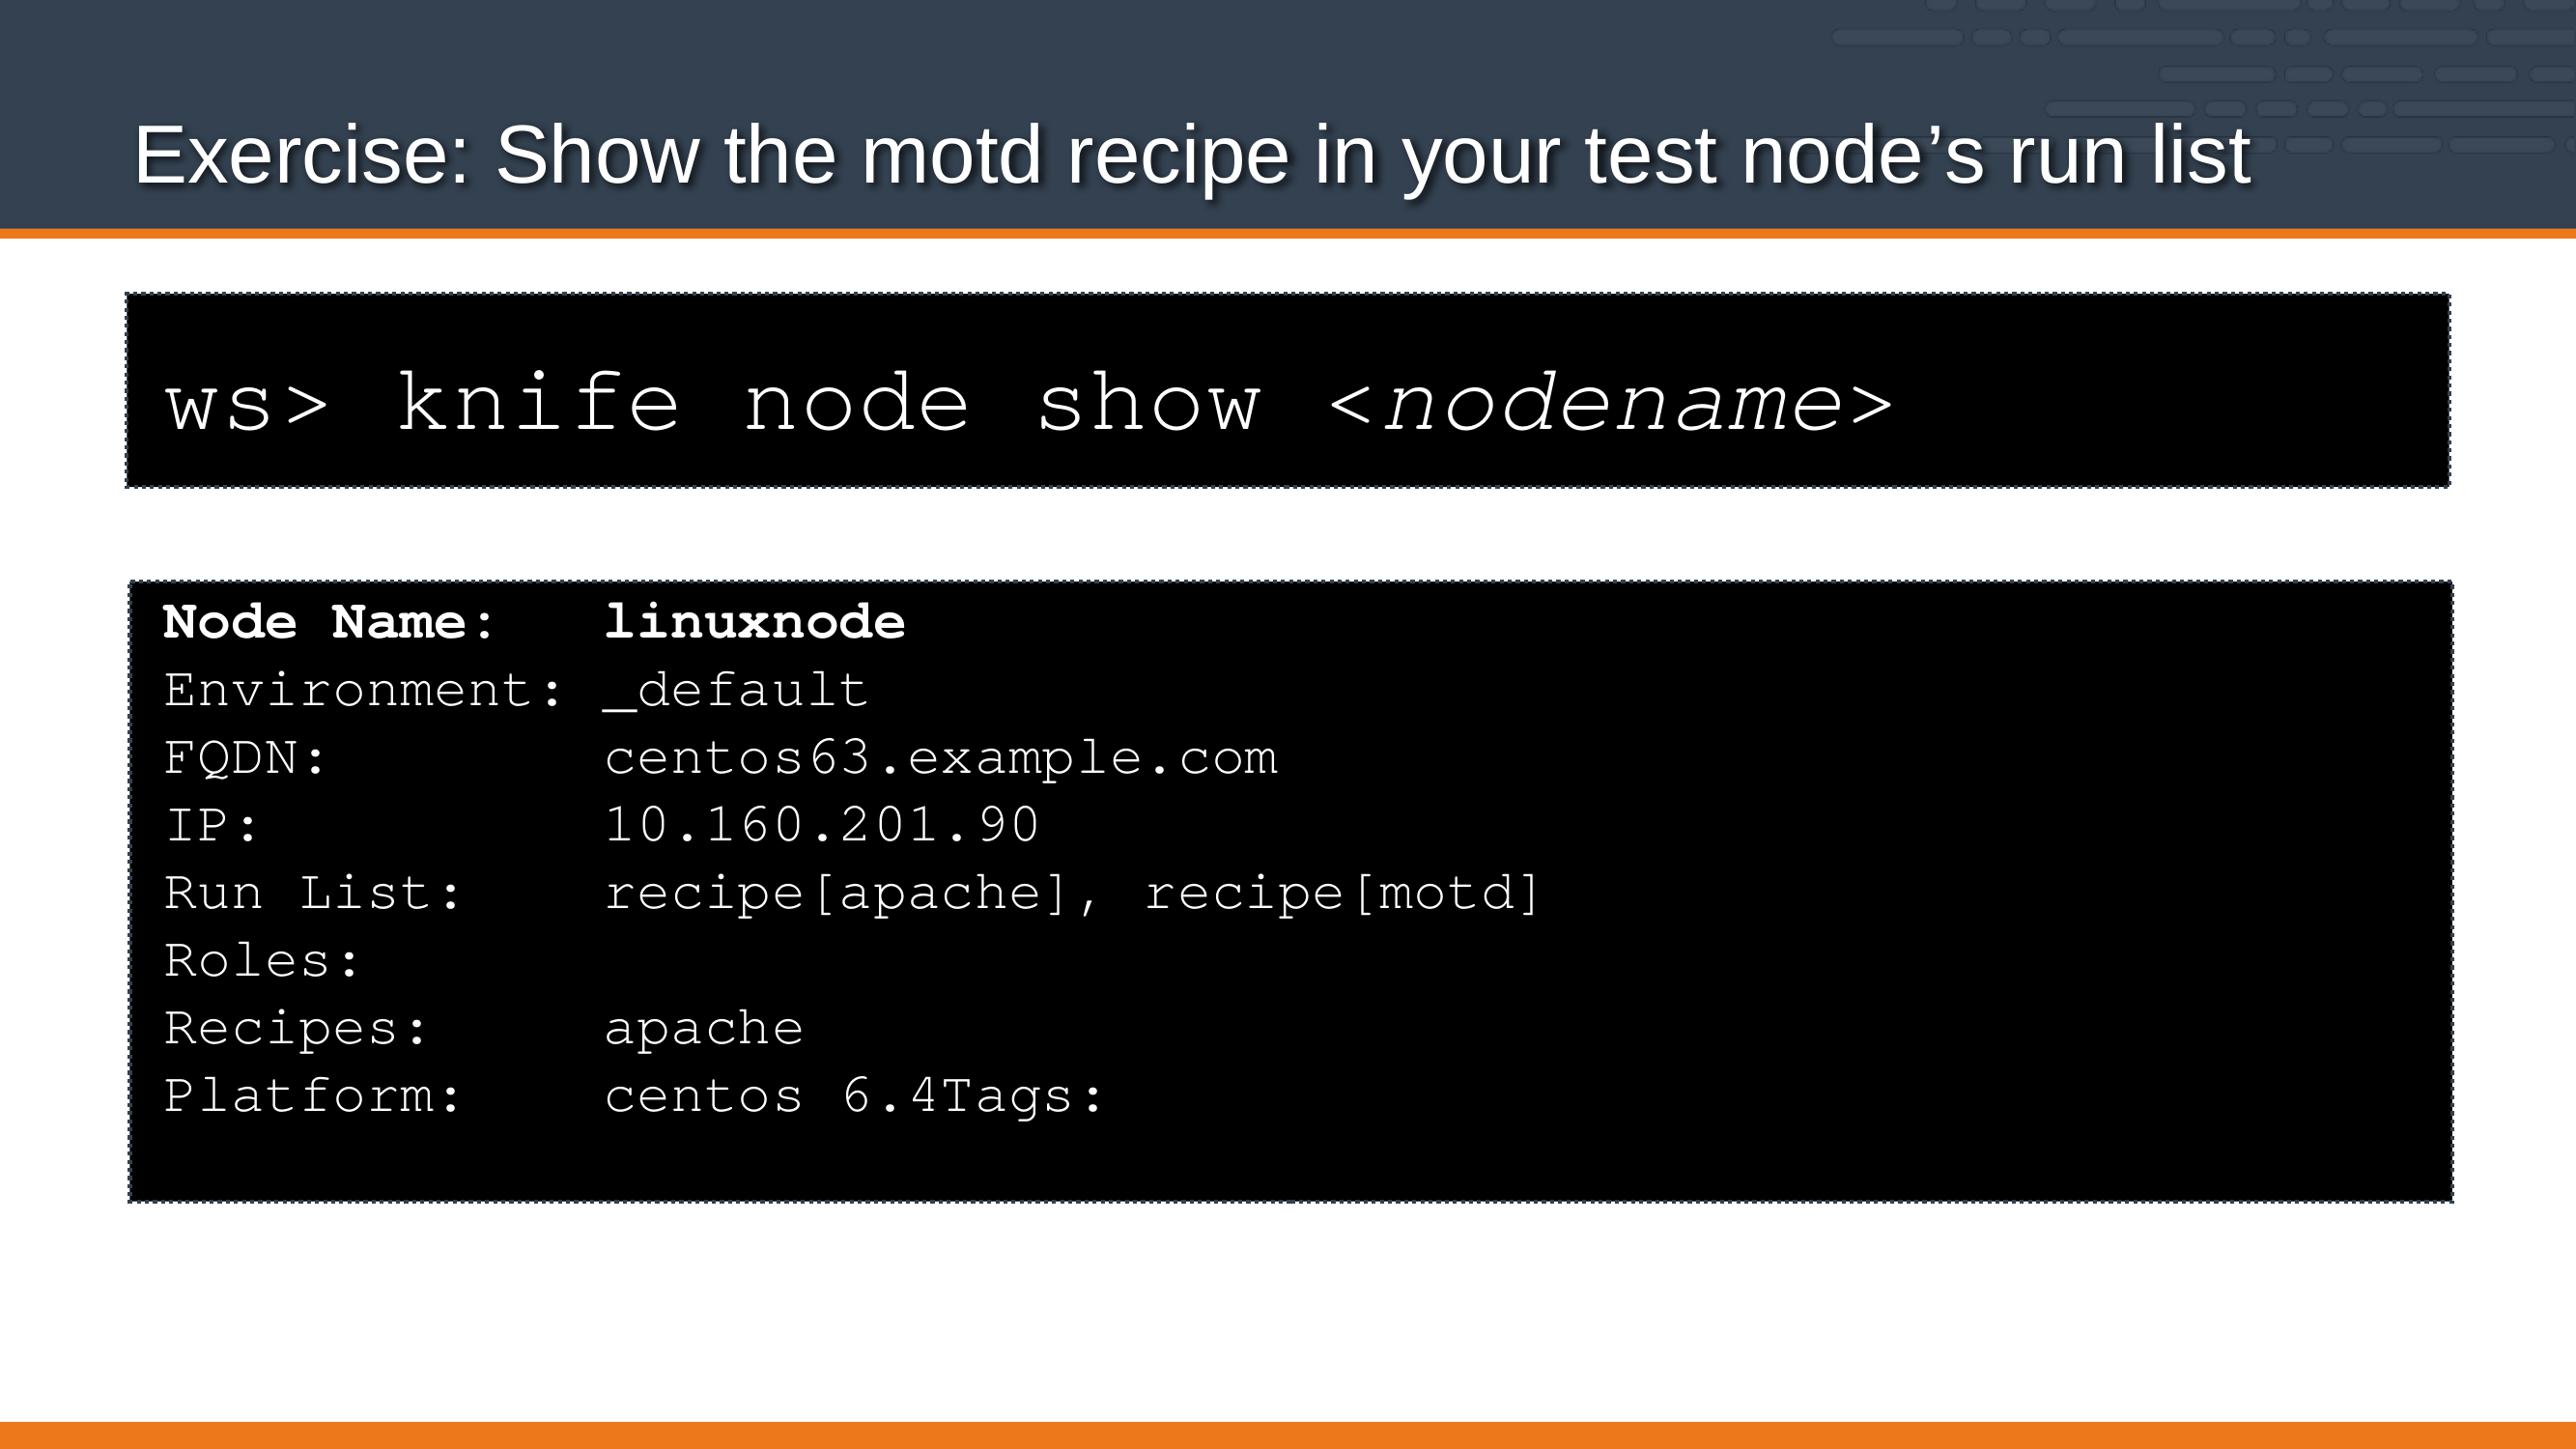

# Exercise: Show the motd recipe in your test node’s run list
ws> knife node show <nodename>
 Node Name:   linuxnode
 Environment: _default
 FQDN:        centos63.example.com
 IP:          10.160.201.90
 Run List:    recipe[apache], recipe[motd]
 Roles:
 Recipes:     apache
 Platform:    centos 6.4Tags: